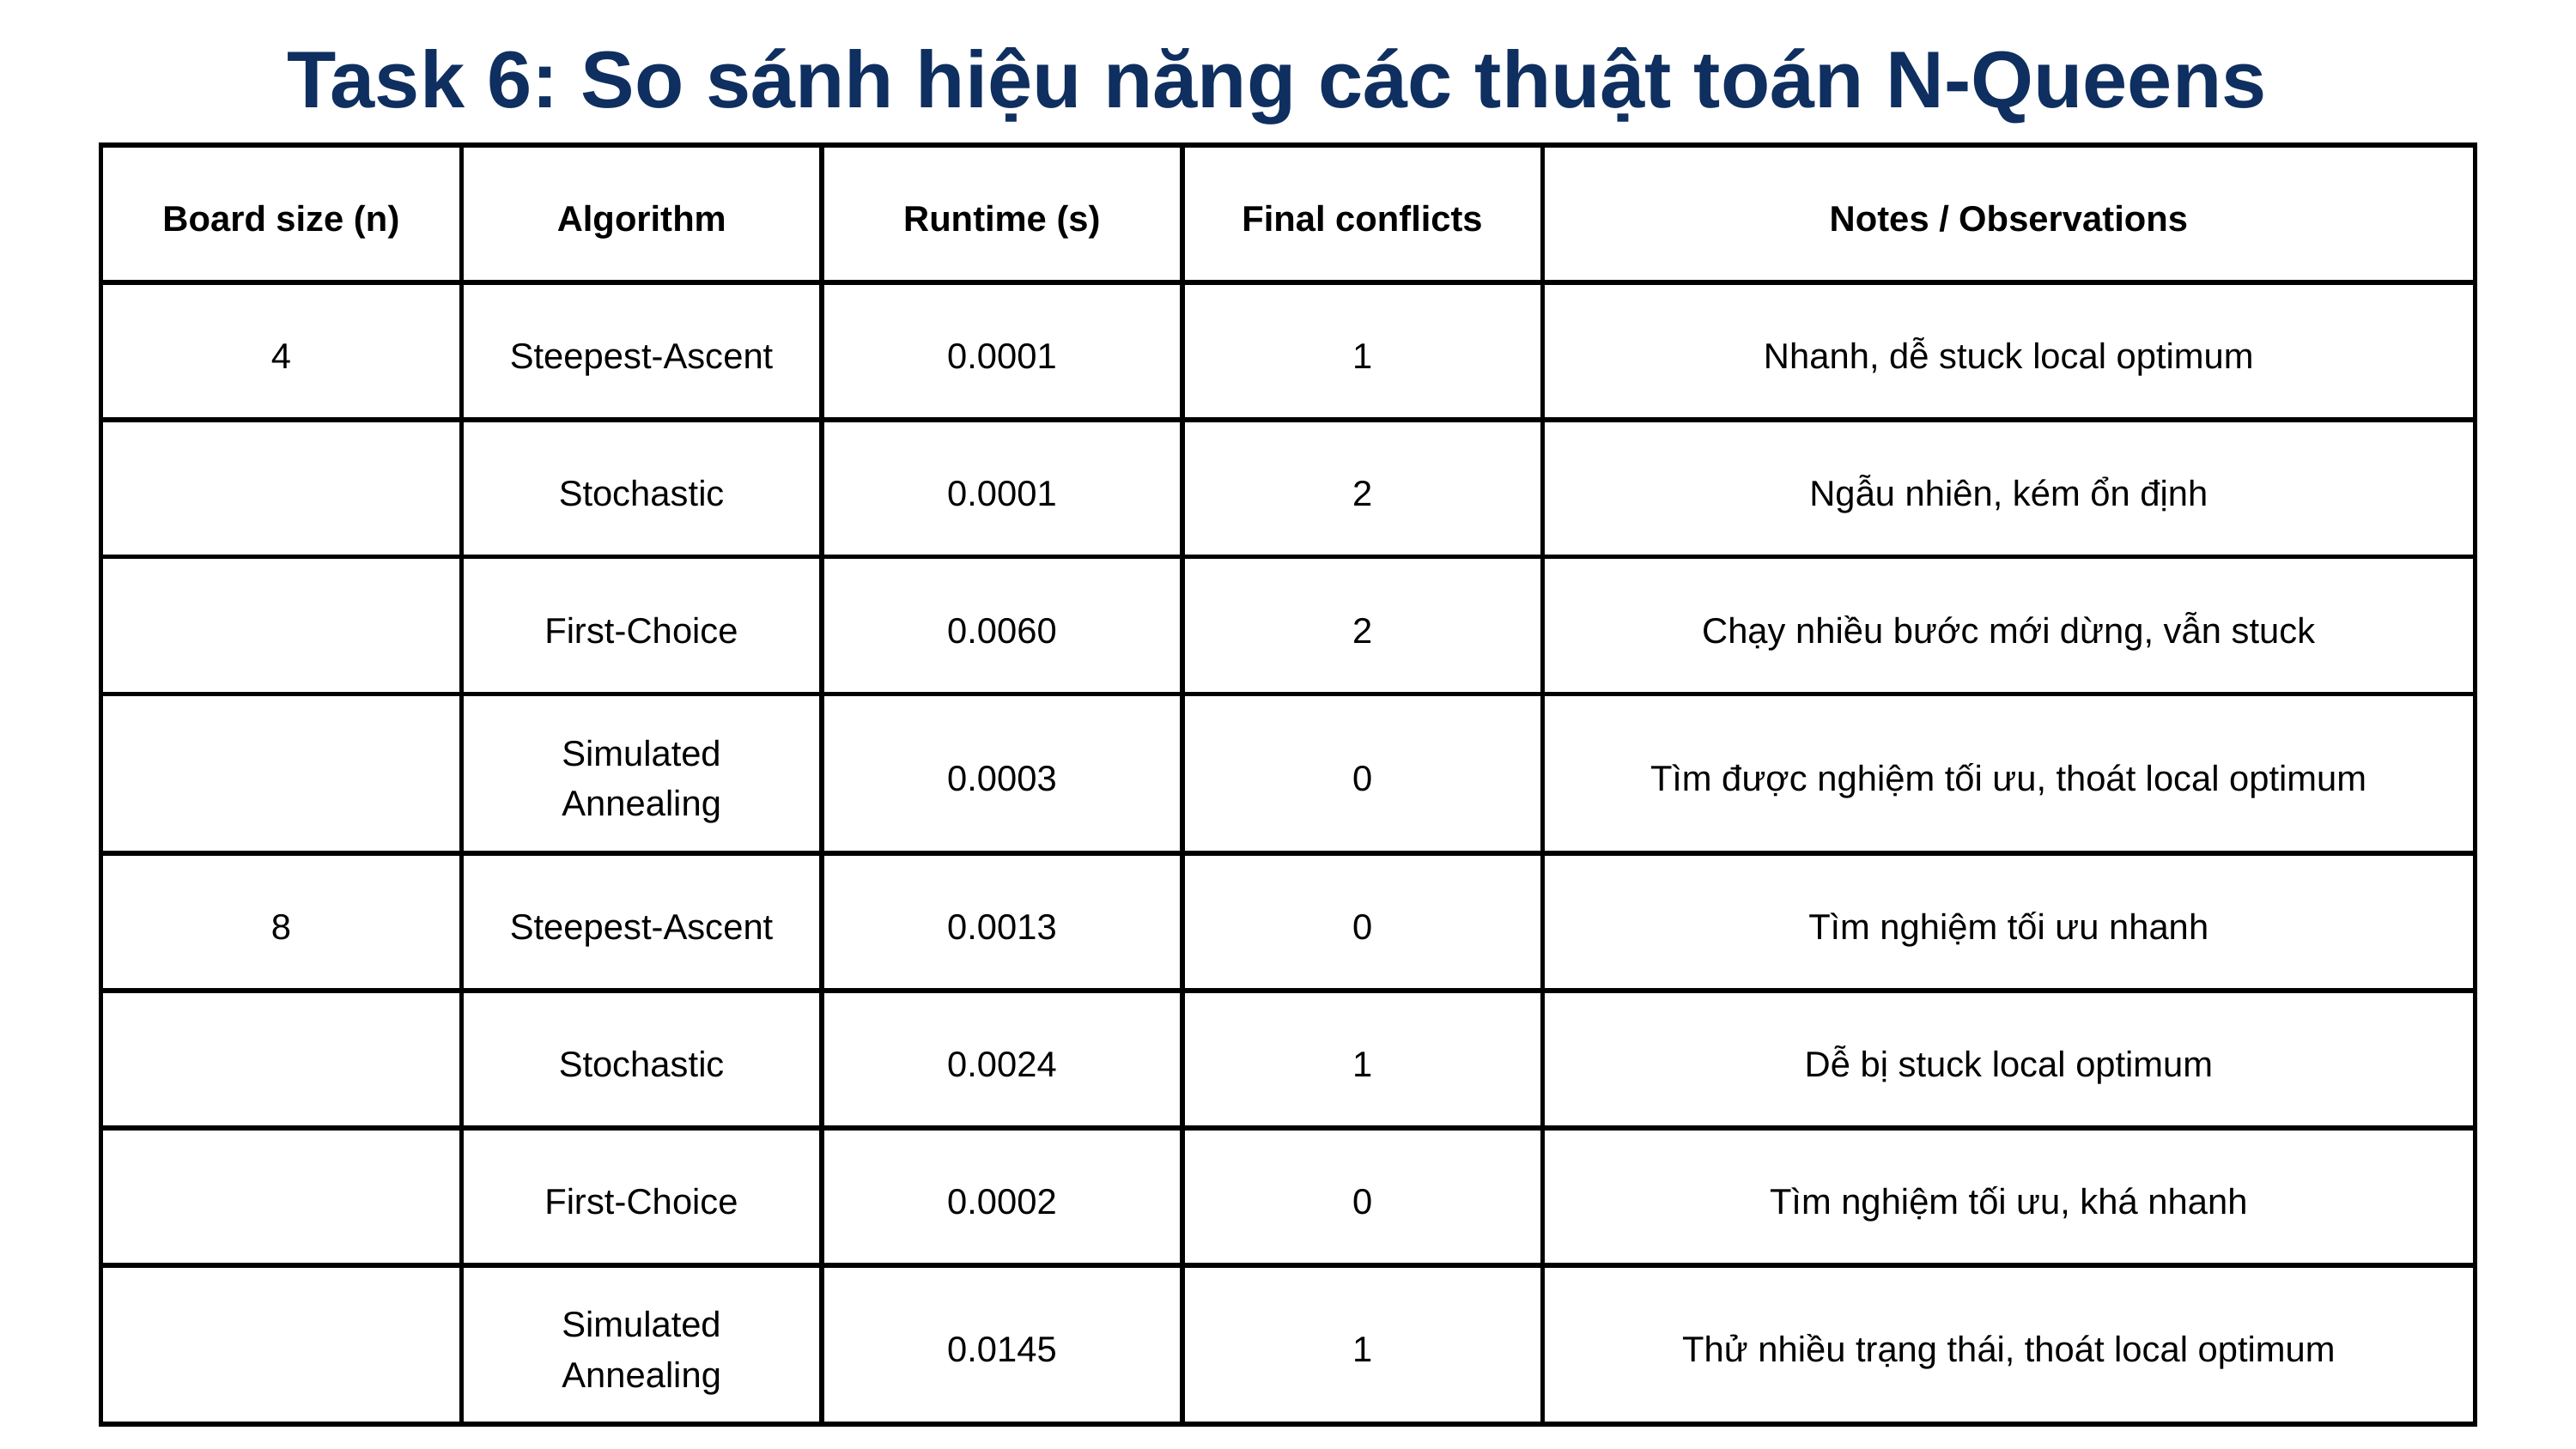

Task 6: So sánh hiệu năng các thuật toán N-Queens
| Board size (n) | Algorithm | Runtime (s) | Final conflicts | Notes / Observations |
| --- | --- | --- | --- | --- |
| 4 | Steepest-Ascent | 0.0001 | 1 | Nhanh, dễ stuck local optimum |
|  | Stochastic | 0.0001 | 2 | Ngẫu nhiên, kém ổn định |
|  | First-Choice | 0.0060 | 2 | Chạy nhiều bước mới dừng, vẫn stuck |
|  | Simulated Annealing | 0.0003 | 0 | Tìm được nghiệm tối ưu, thoát local optimum |
| 8 | Steepest-Ascent | 0.0013 | 0 | Tìm nghiệm tối ưu nhanh |
|  | Stochastic | 0.0024 | 1 | Dễ bị stuck local optimum |
|  | First-Choice | 0.0002 | 0 | Tìm nghiệm tối ưu, khá nhanh |
|  | Simulated Annealing | 0.0145 | 1 | Thử nhiều trạng thái, thoát local optimum |